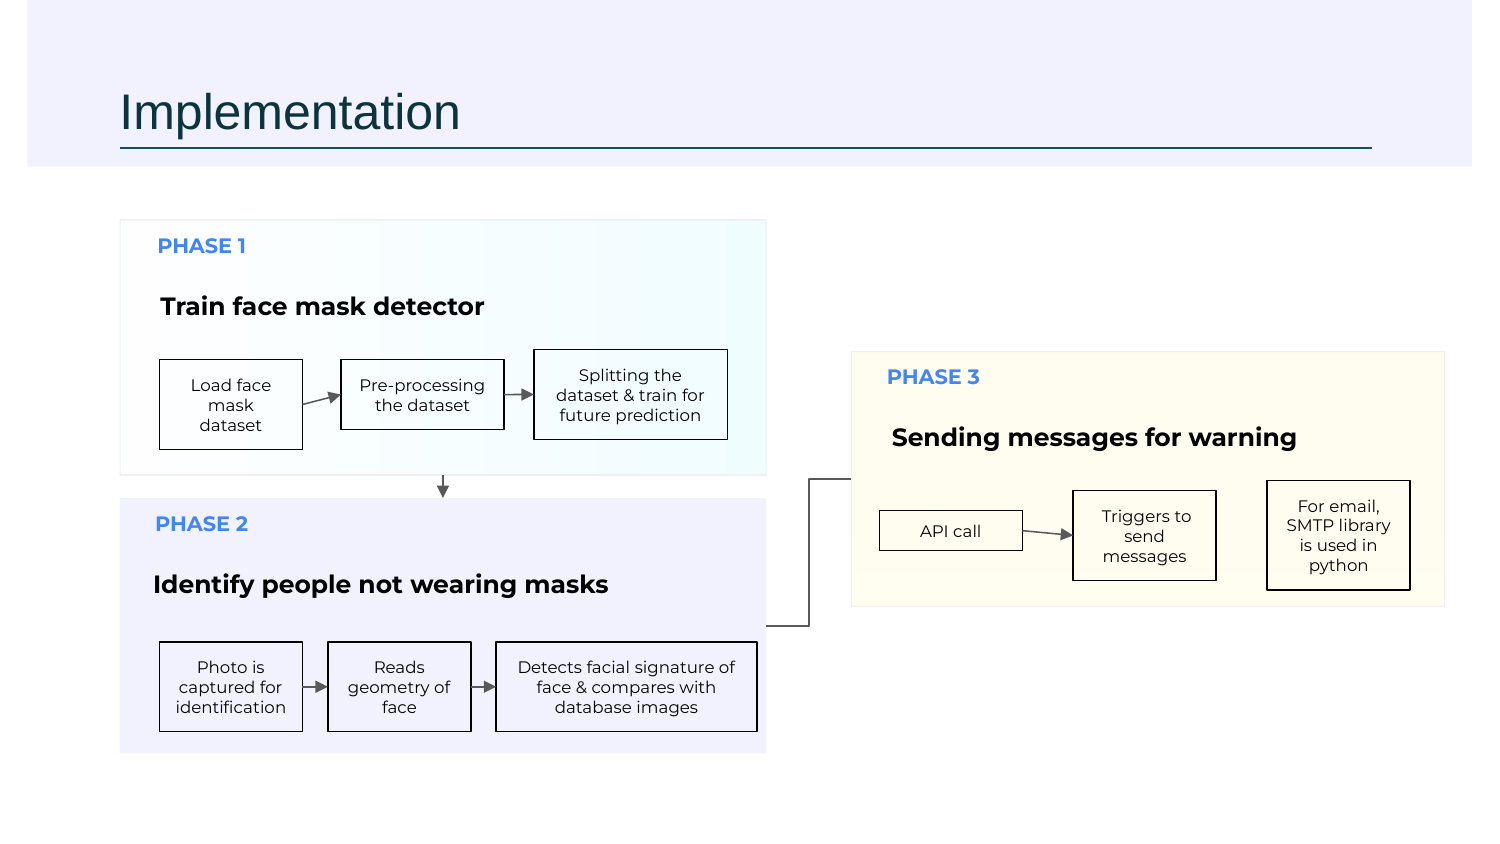

Implementation

PHASE 1
Train face mask detector
Splitting the dataset & train for future prediction

PHASE 3
Load face mask dataset
Pre-processing the dataset
Sending messages for warning
For email, SMTP library is used in python
 Triggers to send messages

PHASE 2
API call
Identify people not wearing masks
Photo is captured for identification
Reads geometry of face
Detects facial signature of face & compares with database images